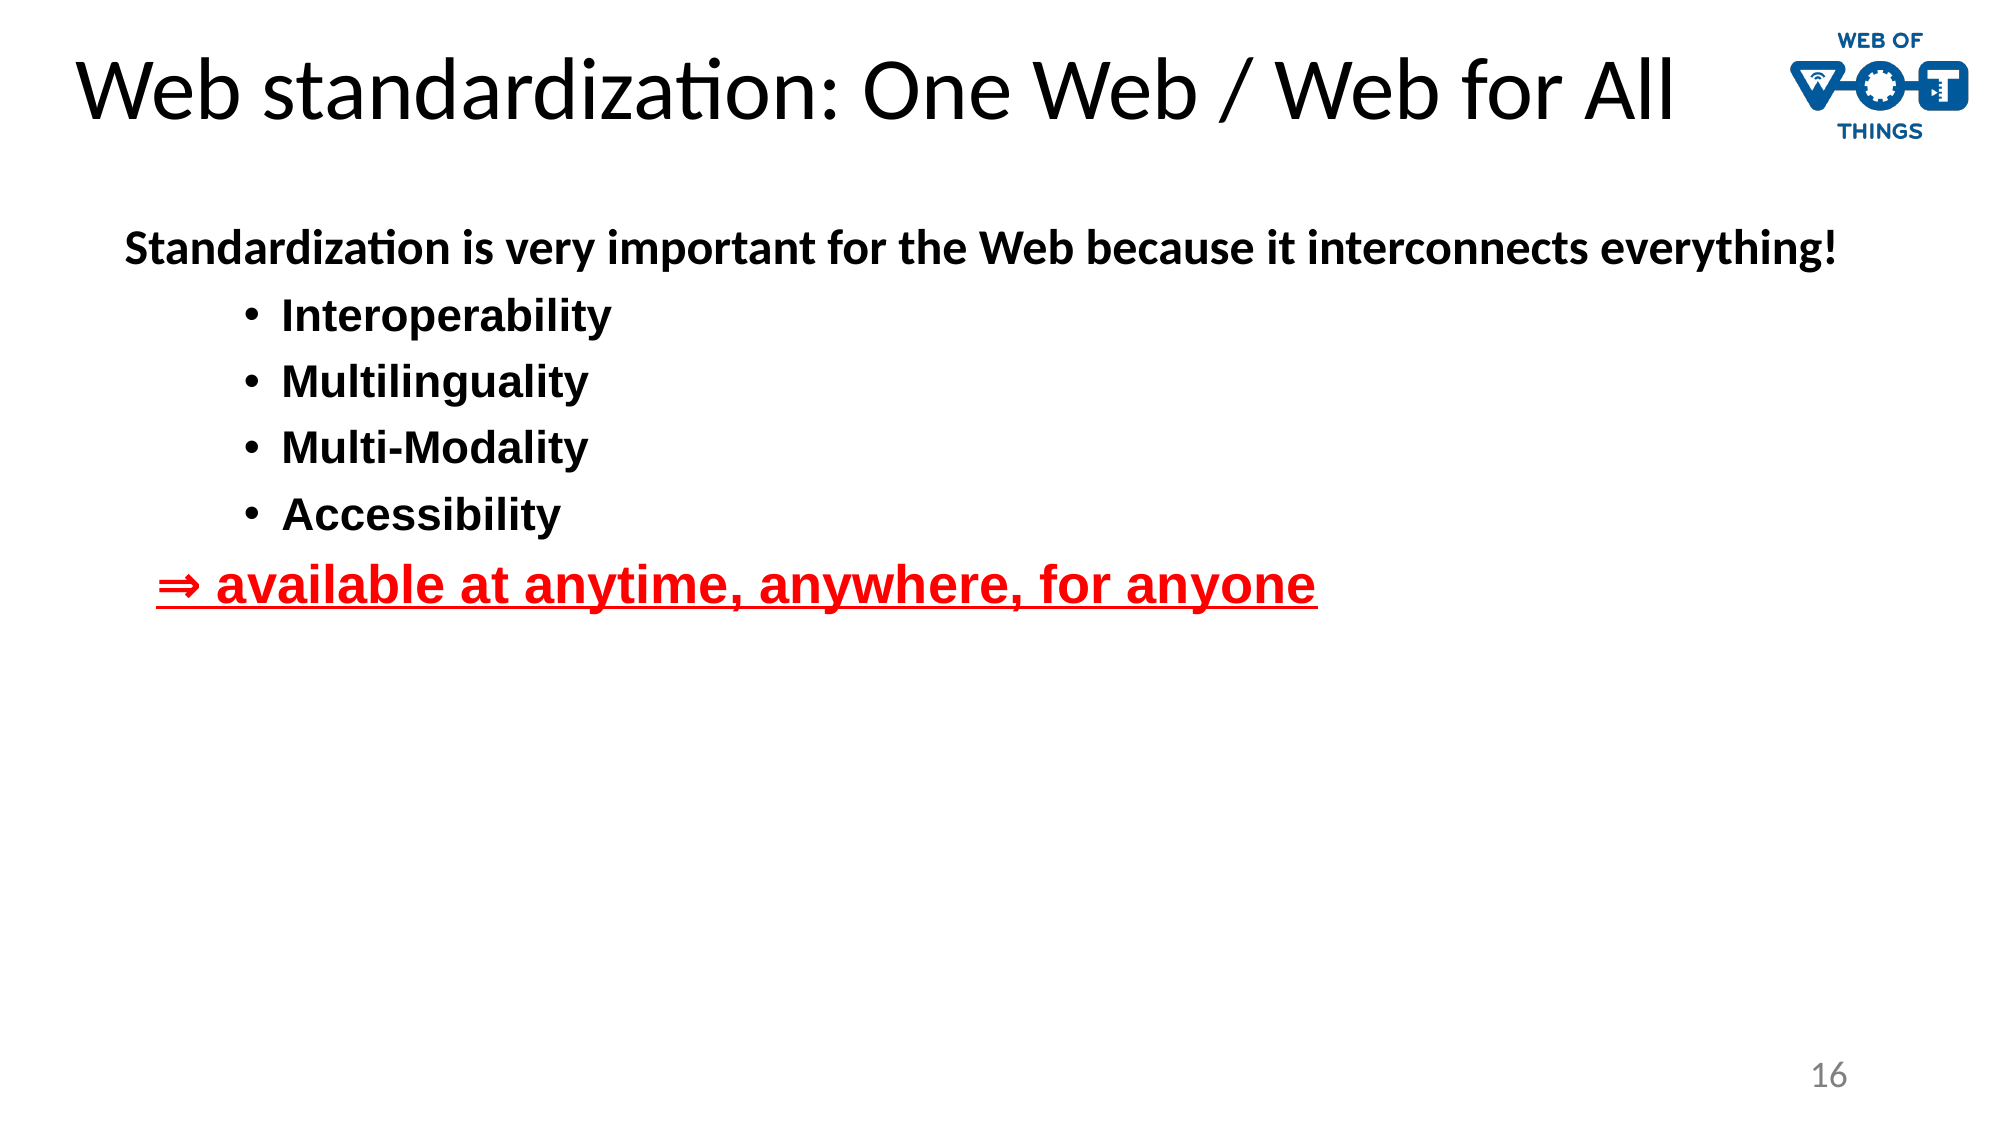

# Web standardization: One Web / Web for All
Standardization is very important for the Web because it interconnects everything!
Interoperability
Multilinguality
Multi-Modality
Accessibility
⇒ available at anytime, anywhere, for anyone

16